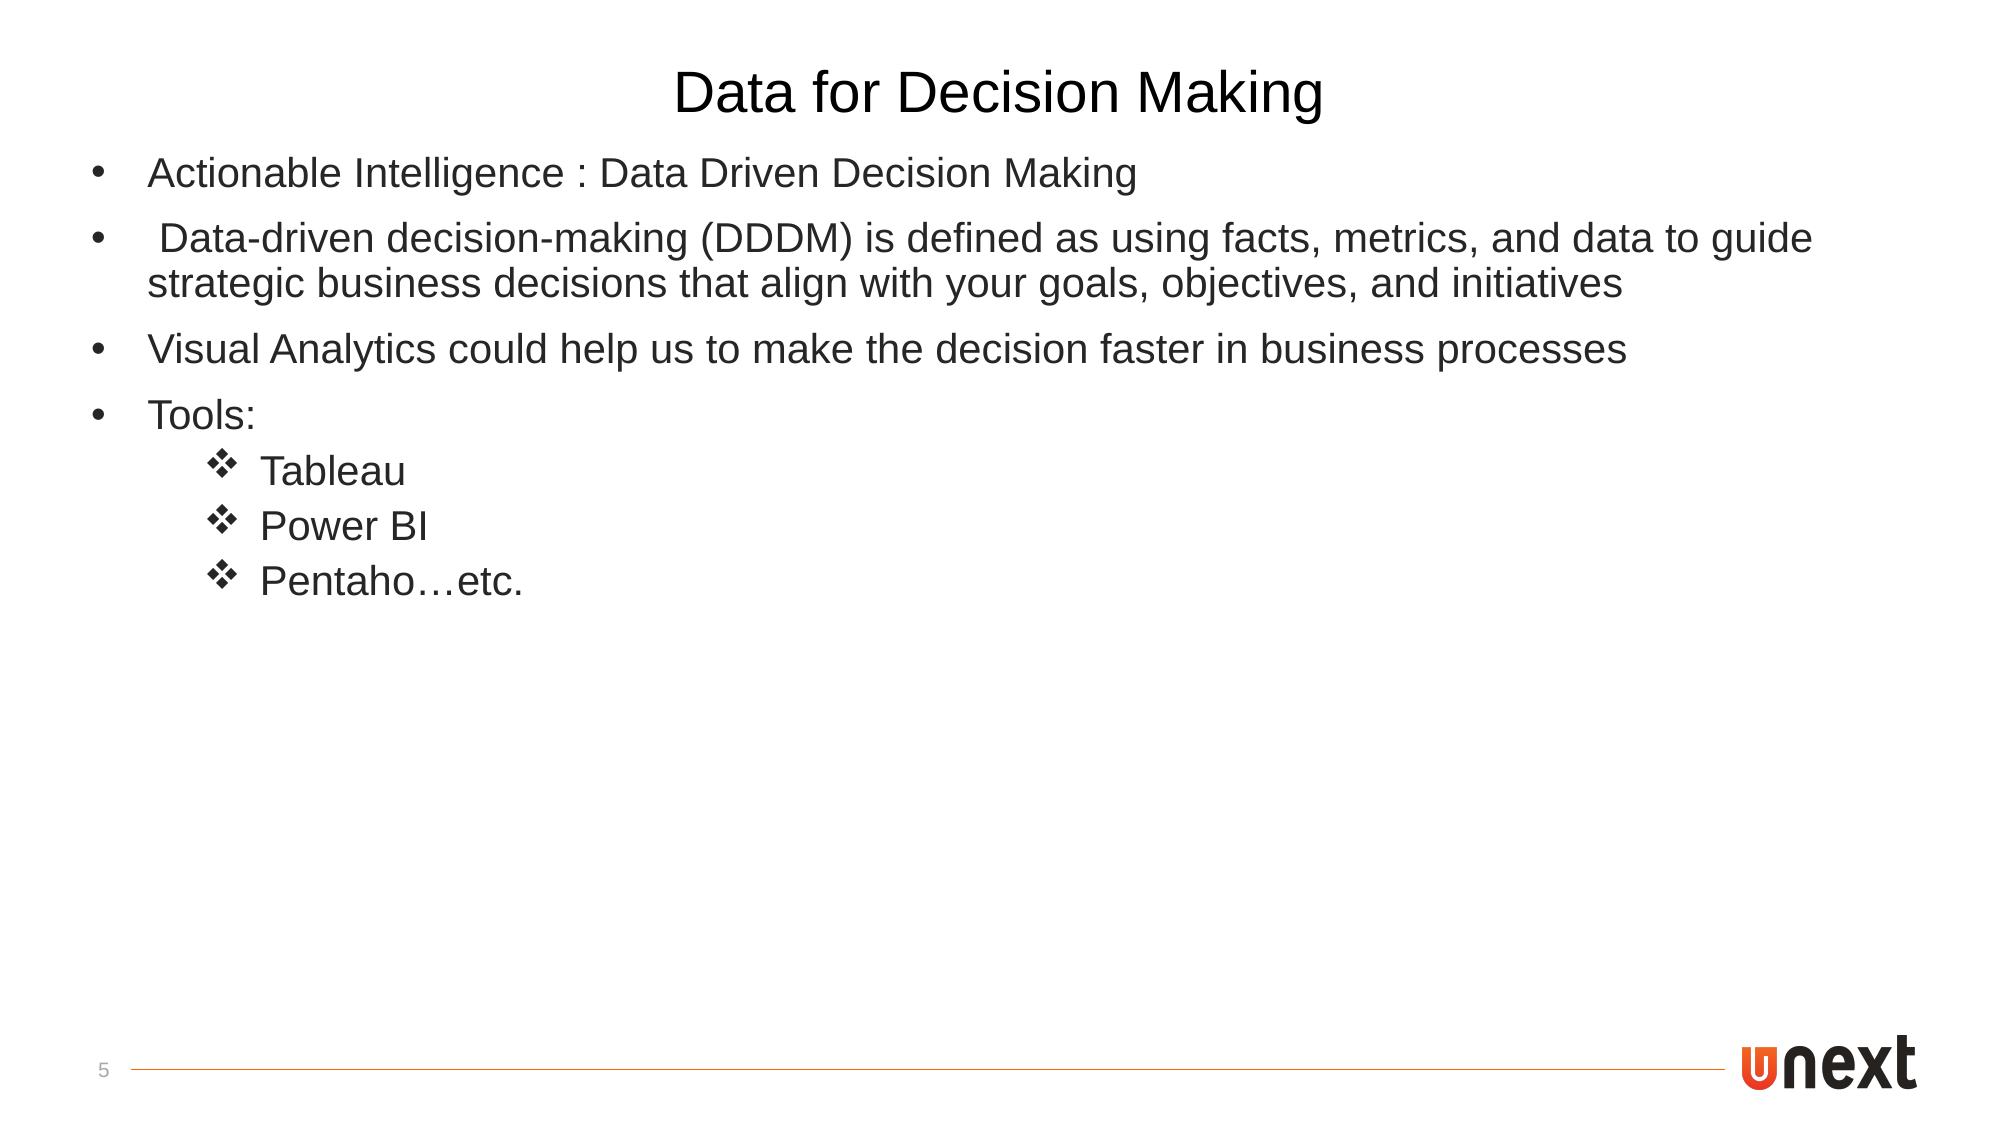

# Data for Decision Making
Actionable Intelligence : Data Driven Decision Making
 Data-driven decision-making (DDDM) is defined as using facts, metrics, and data to guide strategic business decisions that align with your goals, objectives, and initiatives
Visual Analytics could help us to make the decision faster in business processes
Tools:
Tableau
Power BI
Pentaho…etc.

5